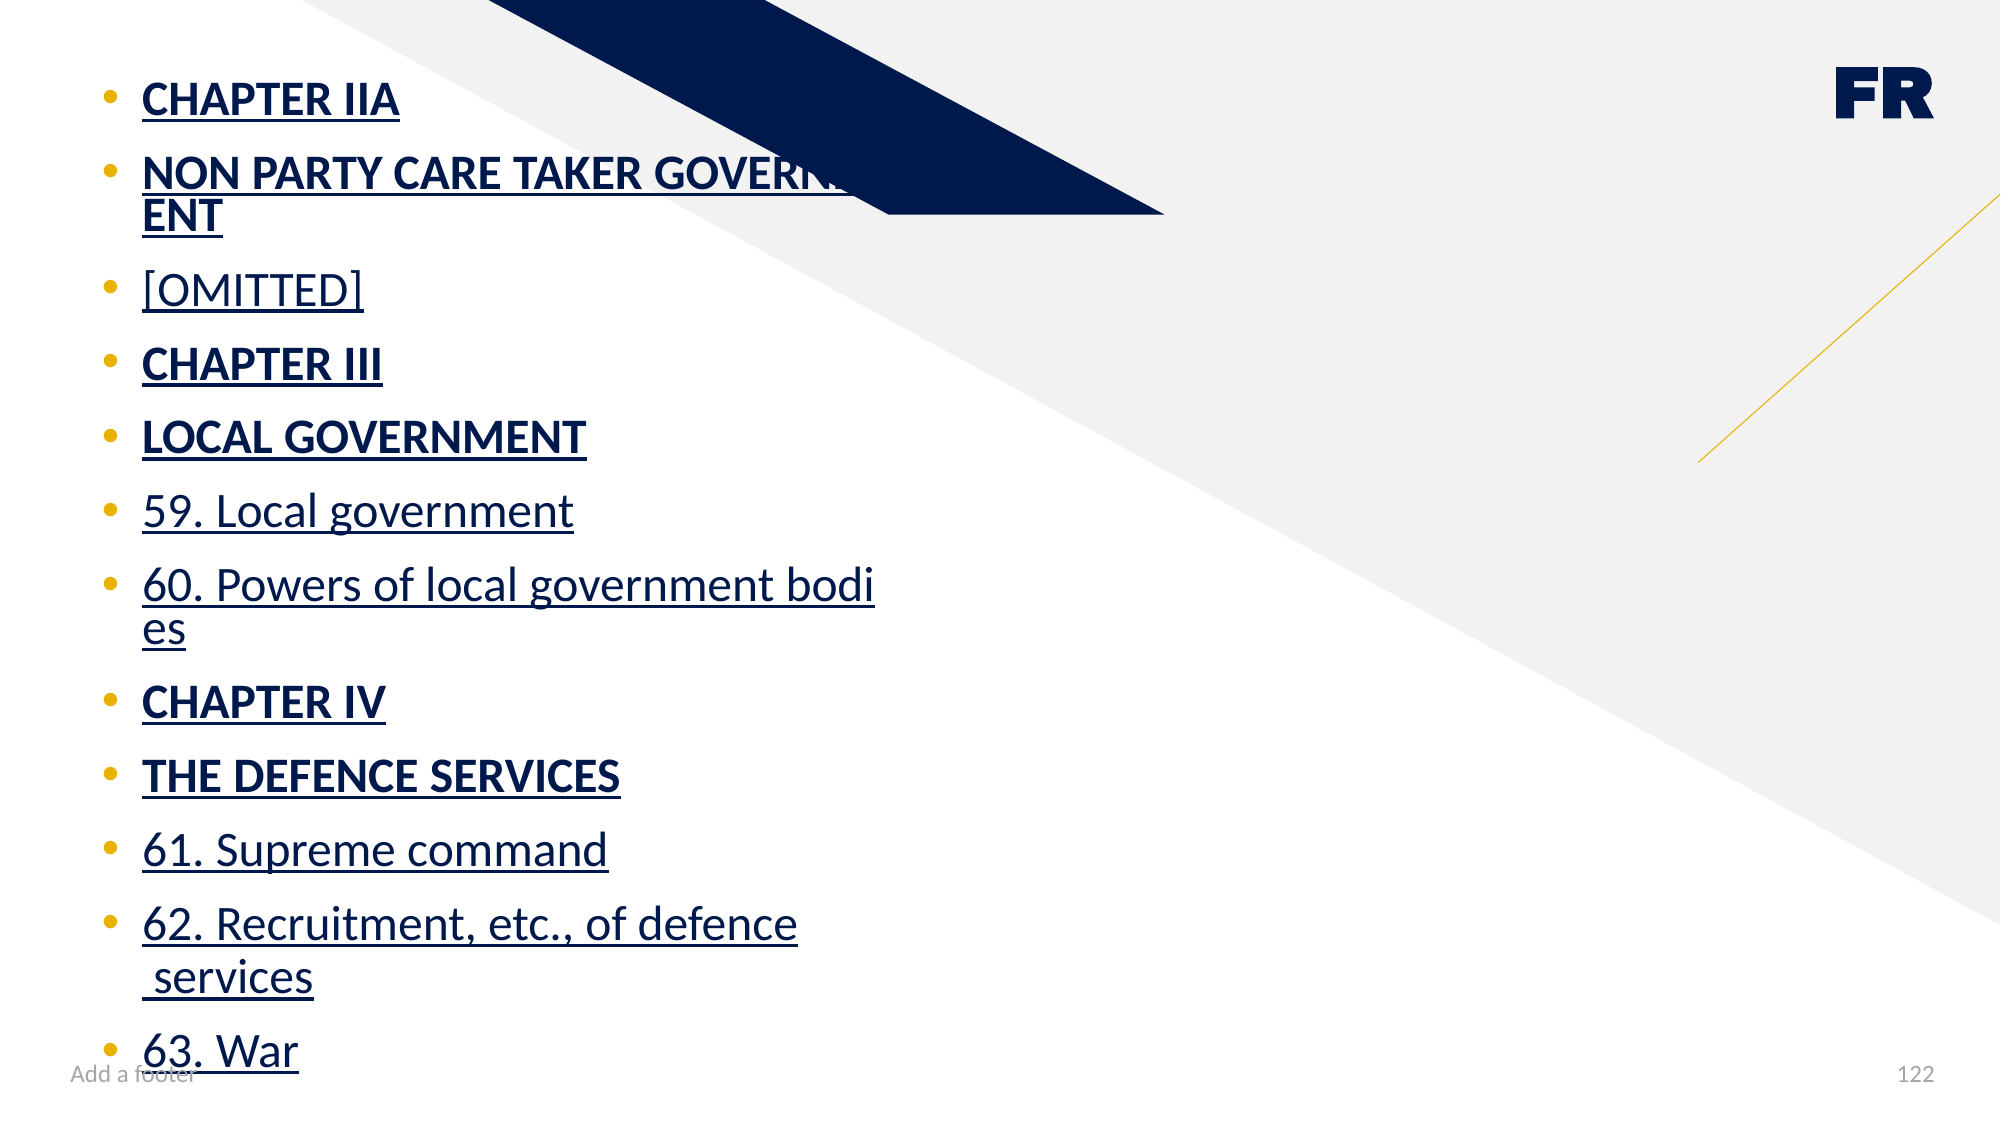

Chapter IIA
NON PARTY CARE TAKER GOVERNMENT
[OMITTED]
Chapter III
LOCAL GOVERNMENT
59. Local government
60. Powers of local government bodies
Chapter IV
THE DEFENCE SERVICES
61. Supreme command
62. Recruitment, etc., of defence services
63. War

Add a footer
122